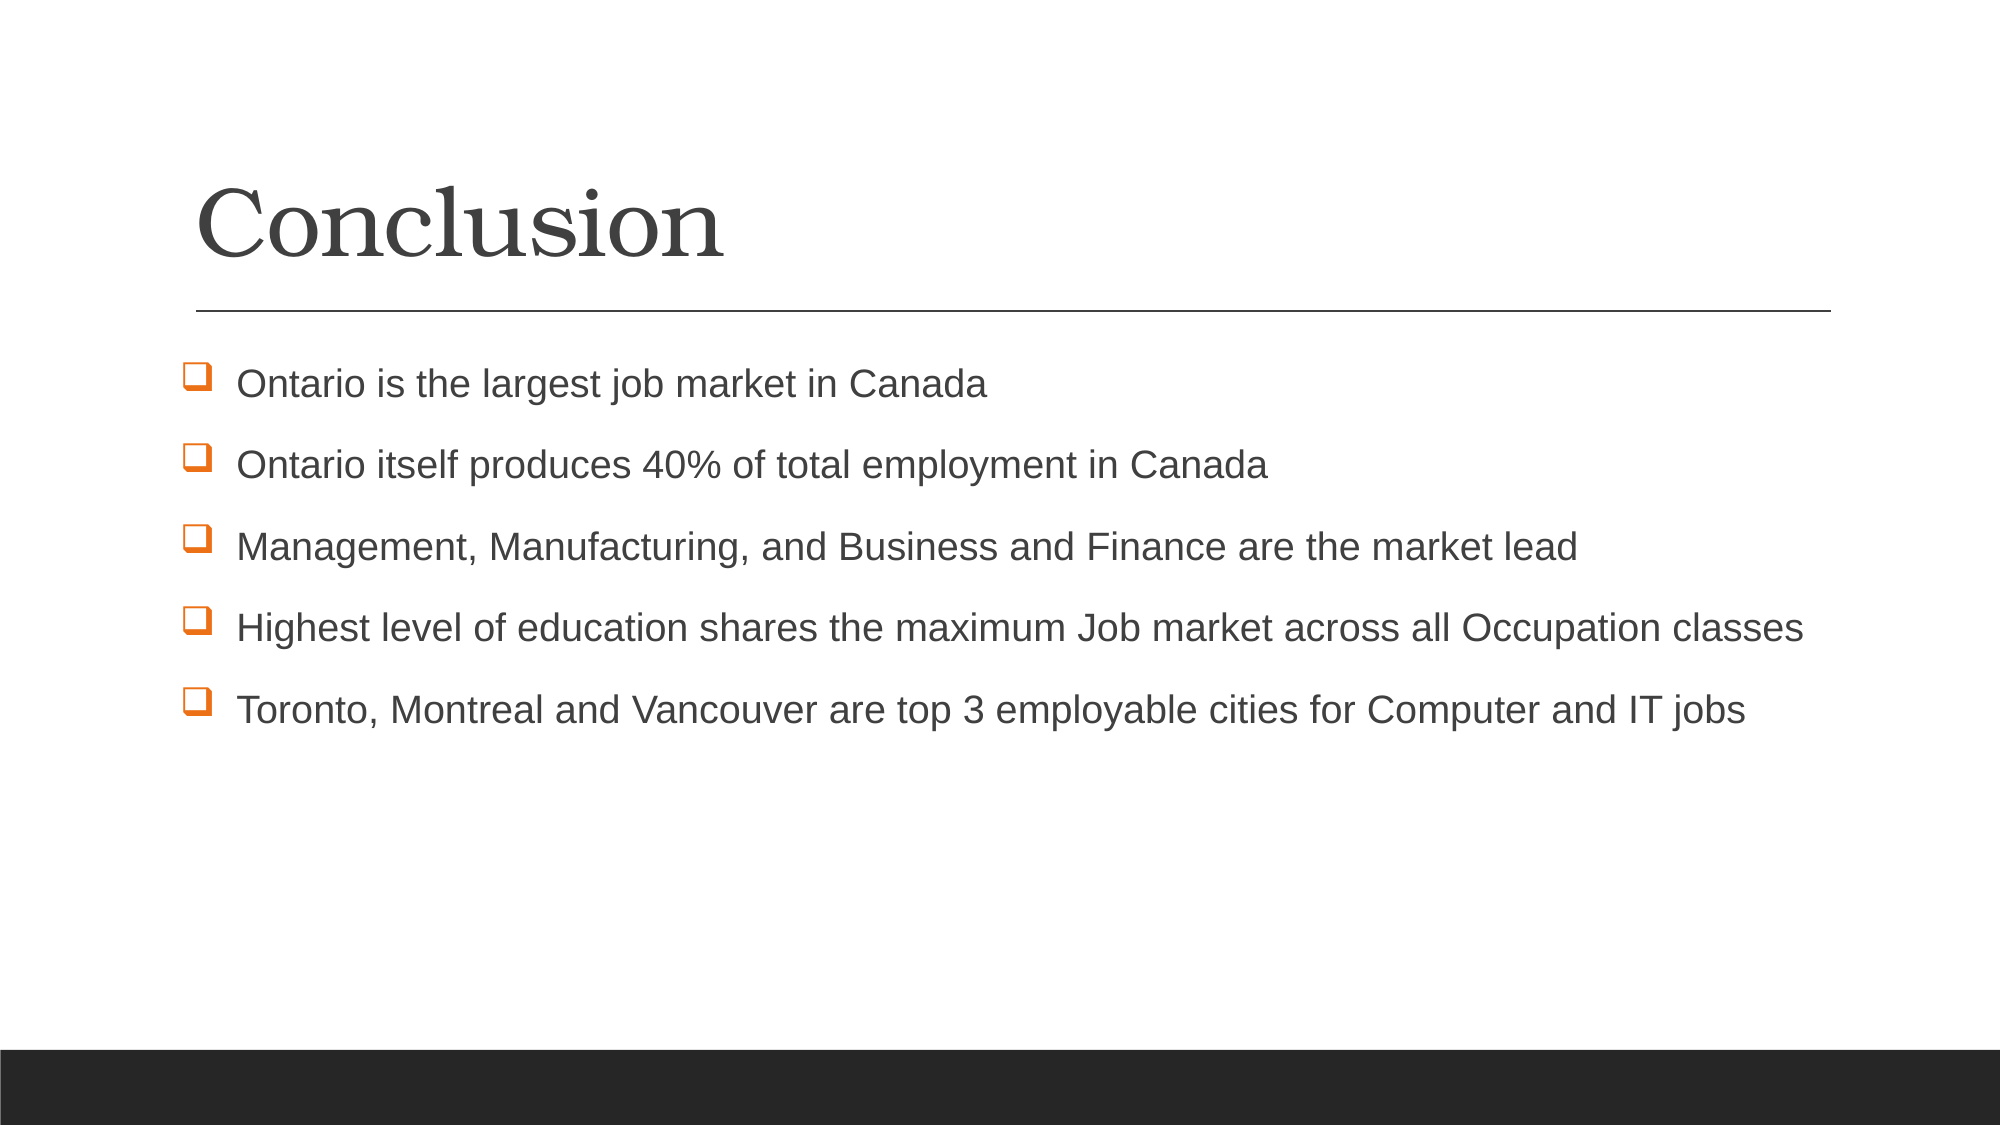

# Conclusion
Ontario is the largest job market in Canada
Ontario itself produces 40% of total employment in Canada
Management, Manufacturing, and Business and Finance are the market lead
Highest level of education shares the maximum Job market across all Occupation classes
Toronto, Montreal and Vancouver are top 3 employable cities for Computer and IT jobs